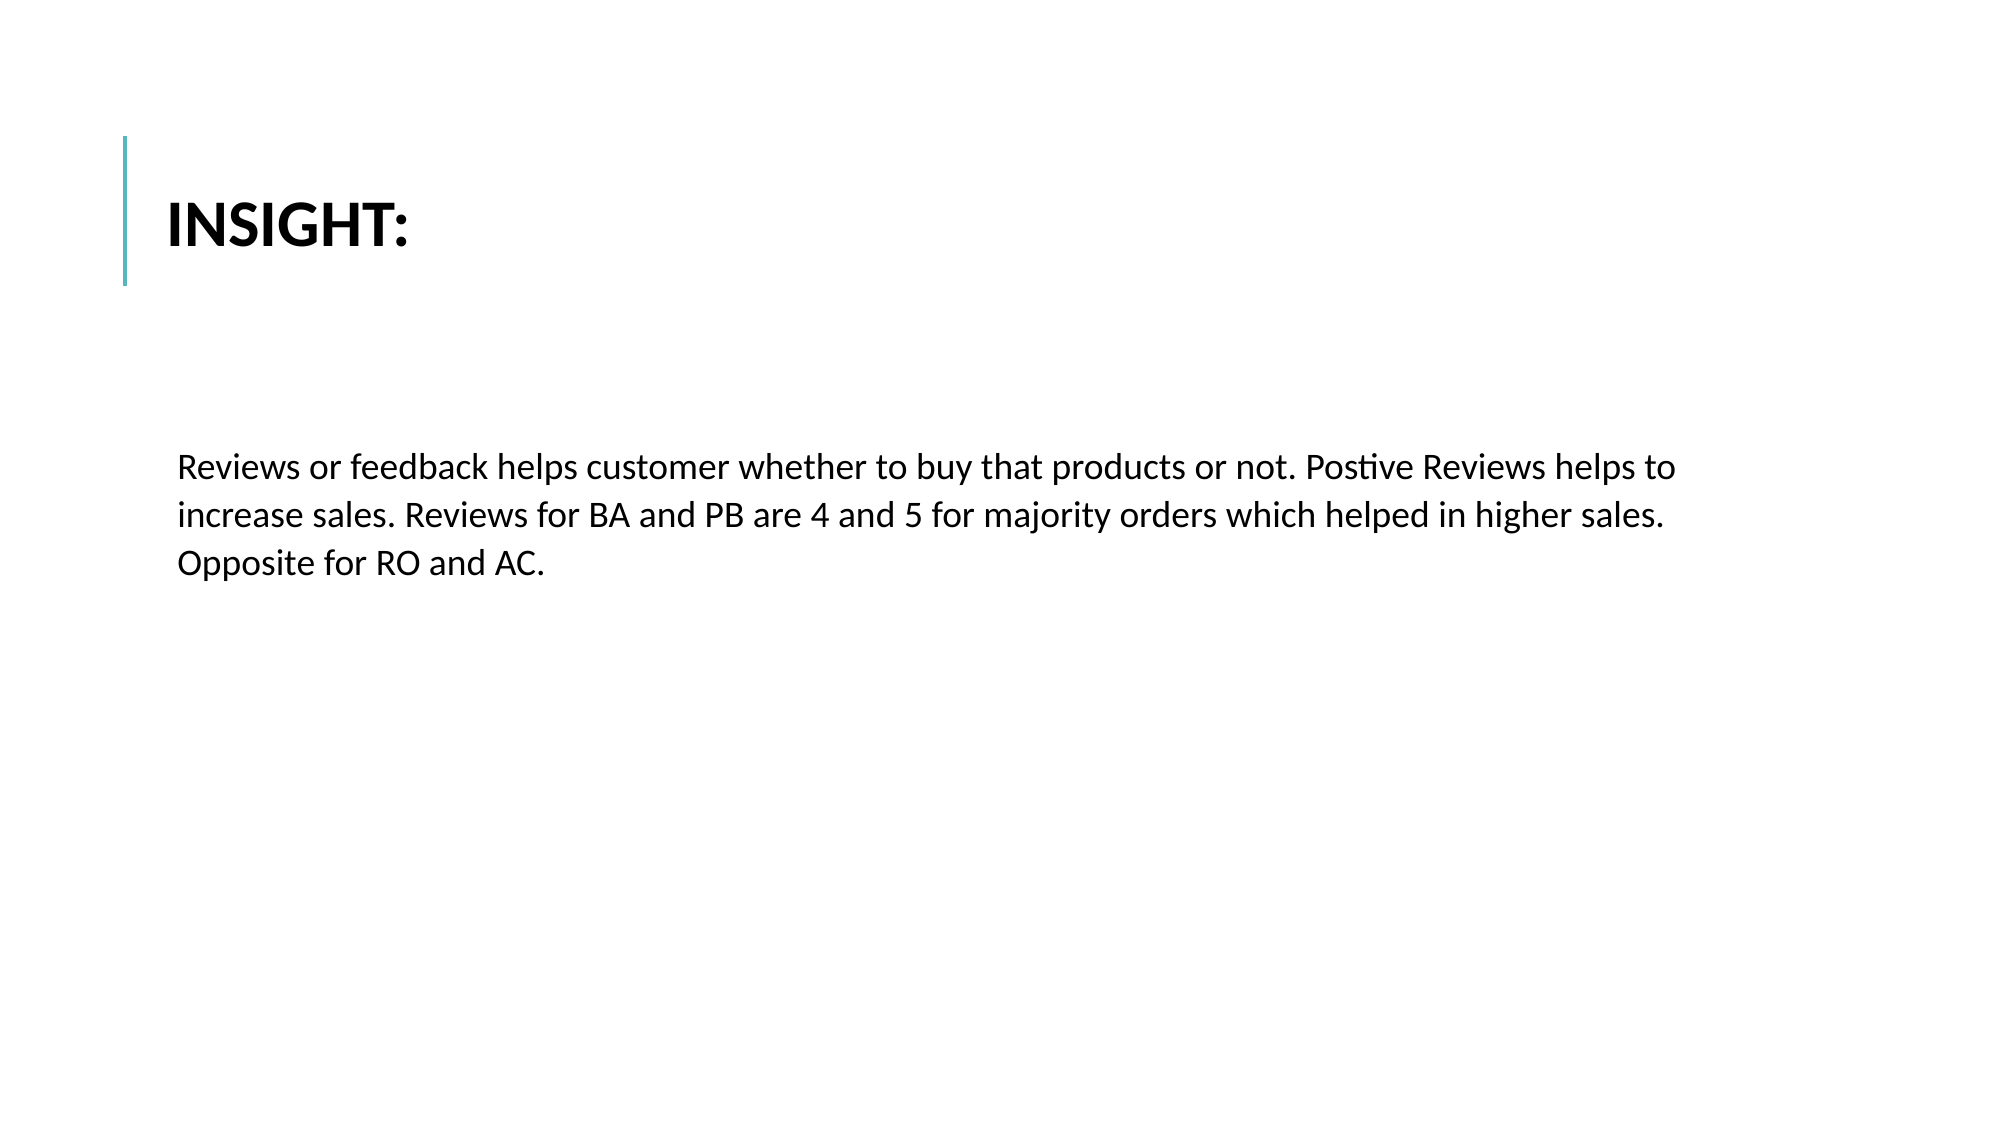

# INSIGHT:
Reviews or feedback helps customer whether to buy that products or not. Postive Reviews helps to increase sales. Reviews for BA and PB are 4 and 5 for majority orders which helped in higher sales. Opposite for RO and AC.